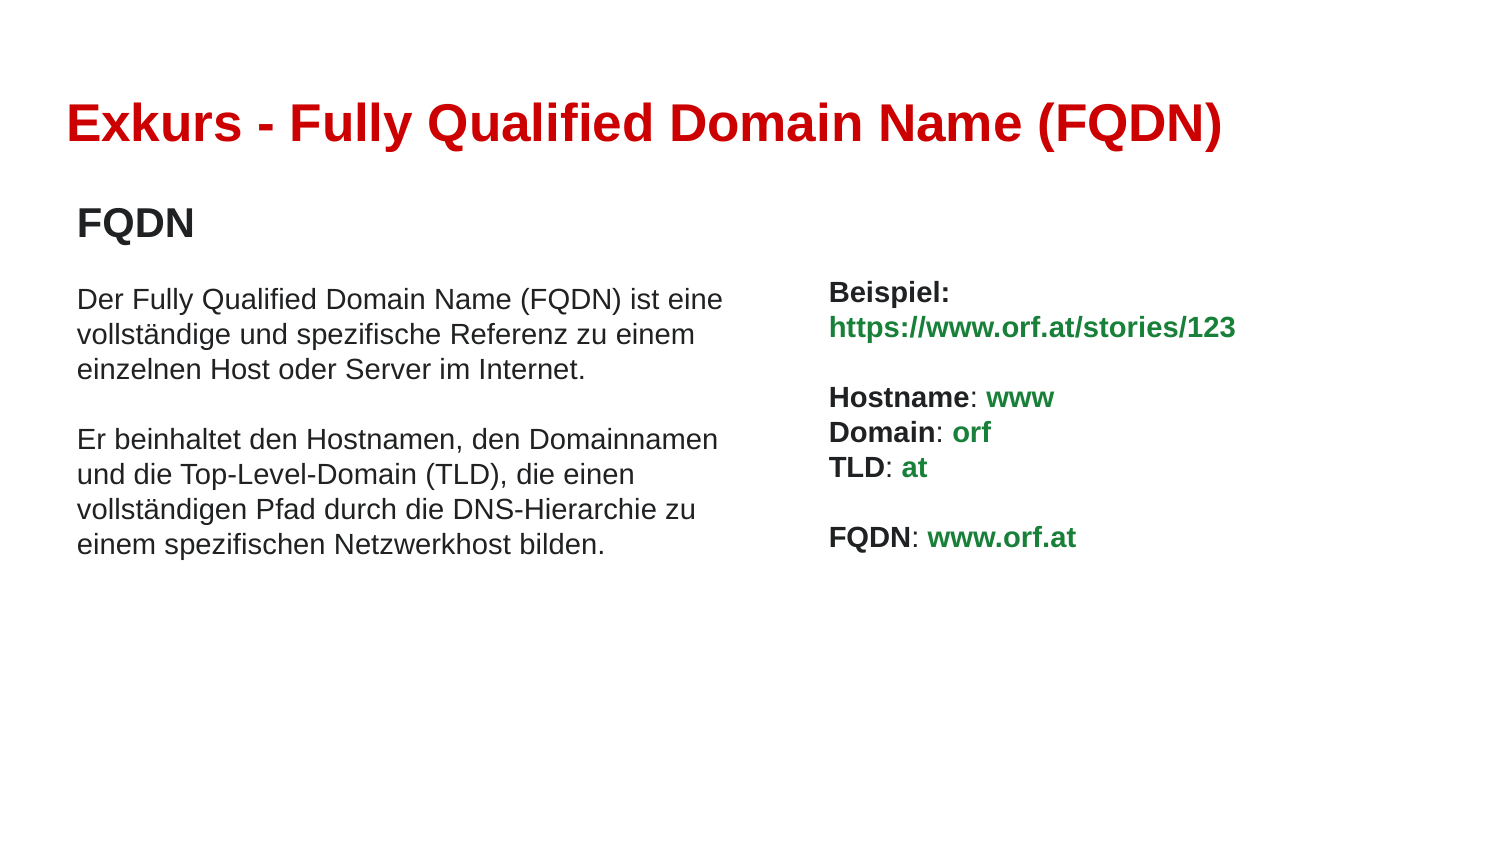

# Exkurs - Fully Qualified Domain Name (FQDN)
FQDN

Der Fully Qualified Domain Name (FQDN) ist eine vollständige und spezifische Referenz zu einem einzelnen Host oder Server im Internet.

Er beinhaltet den Hostnamen, den Domainnamen und die Top-Level-Domain (TLD), die einen vollständigen Pfad durch die DNS-Hierarchie zu einem spezifischen Netzwerkhost bilden.

Beispiel:
https://www.orf.at/stories/123
Hostname: www
Domain: orf
TLD: at
FQDN: www.orf.at